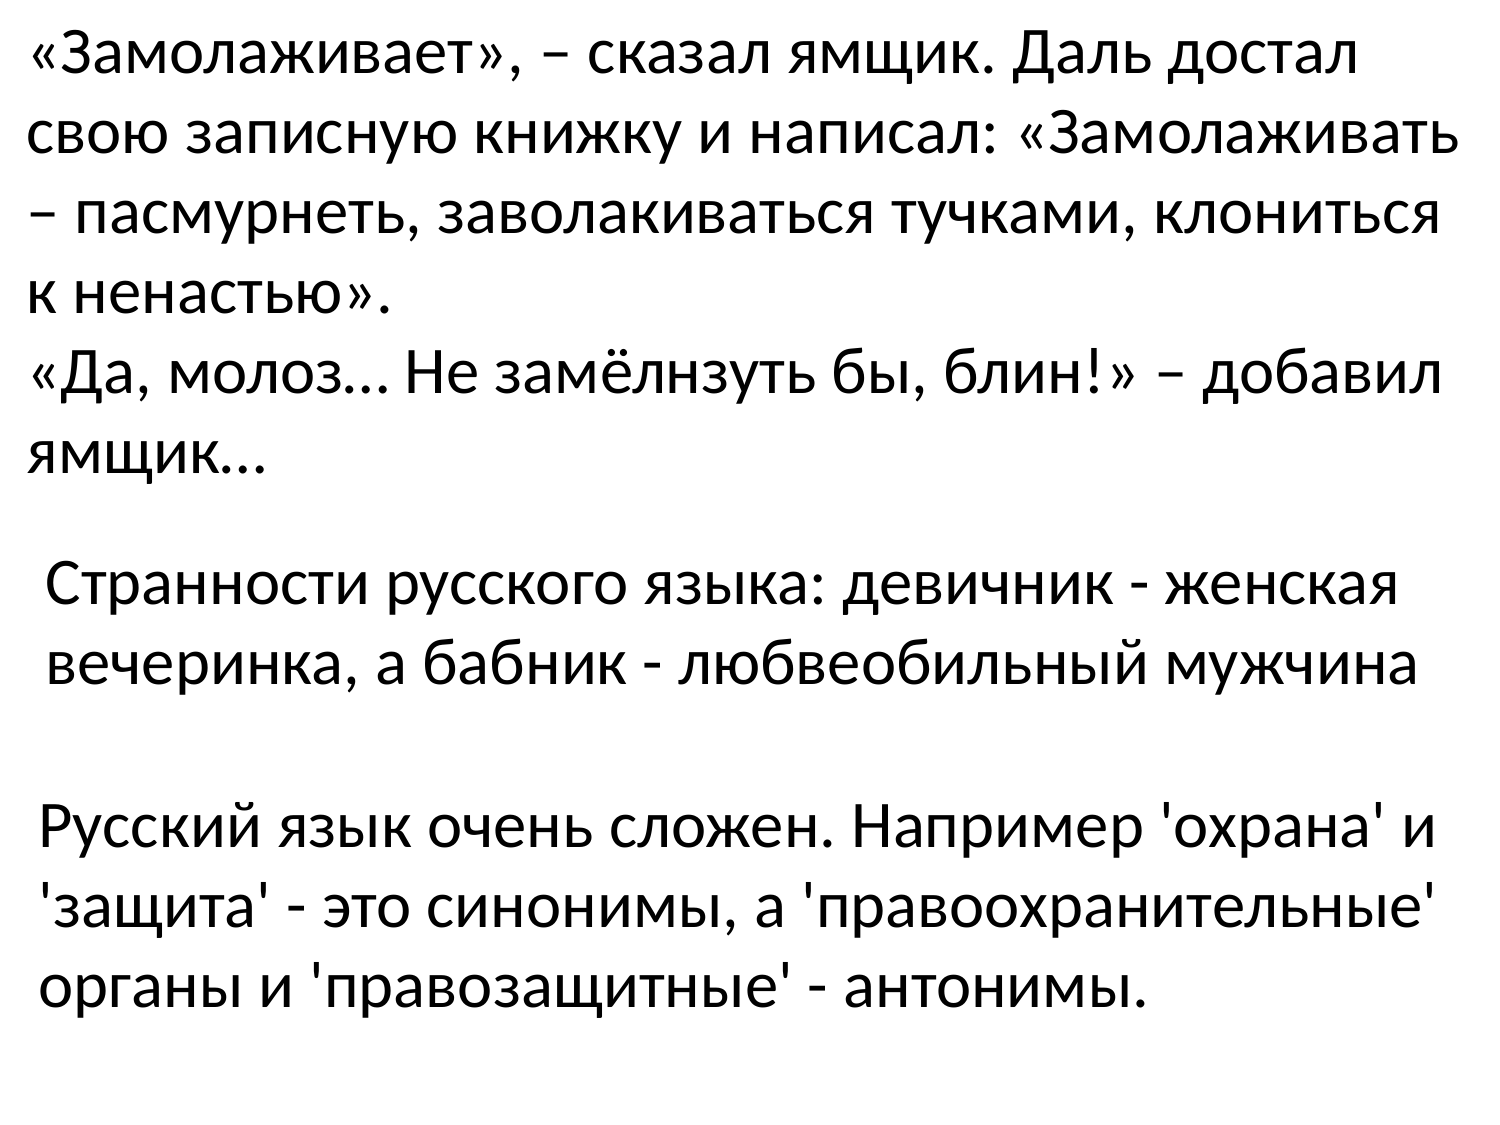

«Замолаживает», – сказал ямщик. Даль достал свою записную книжку и написал: «Замолаживать – пасмурнеть, заволакиваться тучками, клониться к ненастью».
«Да, молоз… Не замёлнзуть бы, блин!» – добавил ямщик…
Странности русского языка: девичник - женская вечеринка, а бабник - любвеобильный мужчина
Русский язык очень сложен. Например 'охрана' и 'защита' - это синонимы, а 'правоохранительные' органы и 'правозащитные' - антонимы.